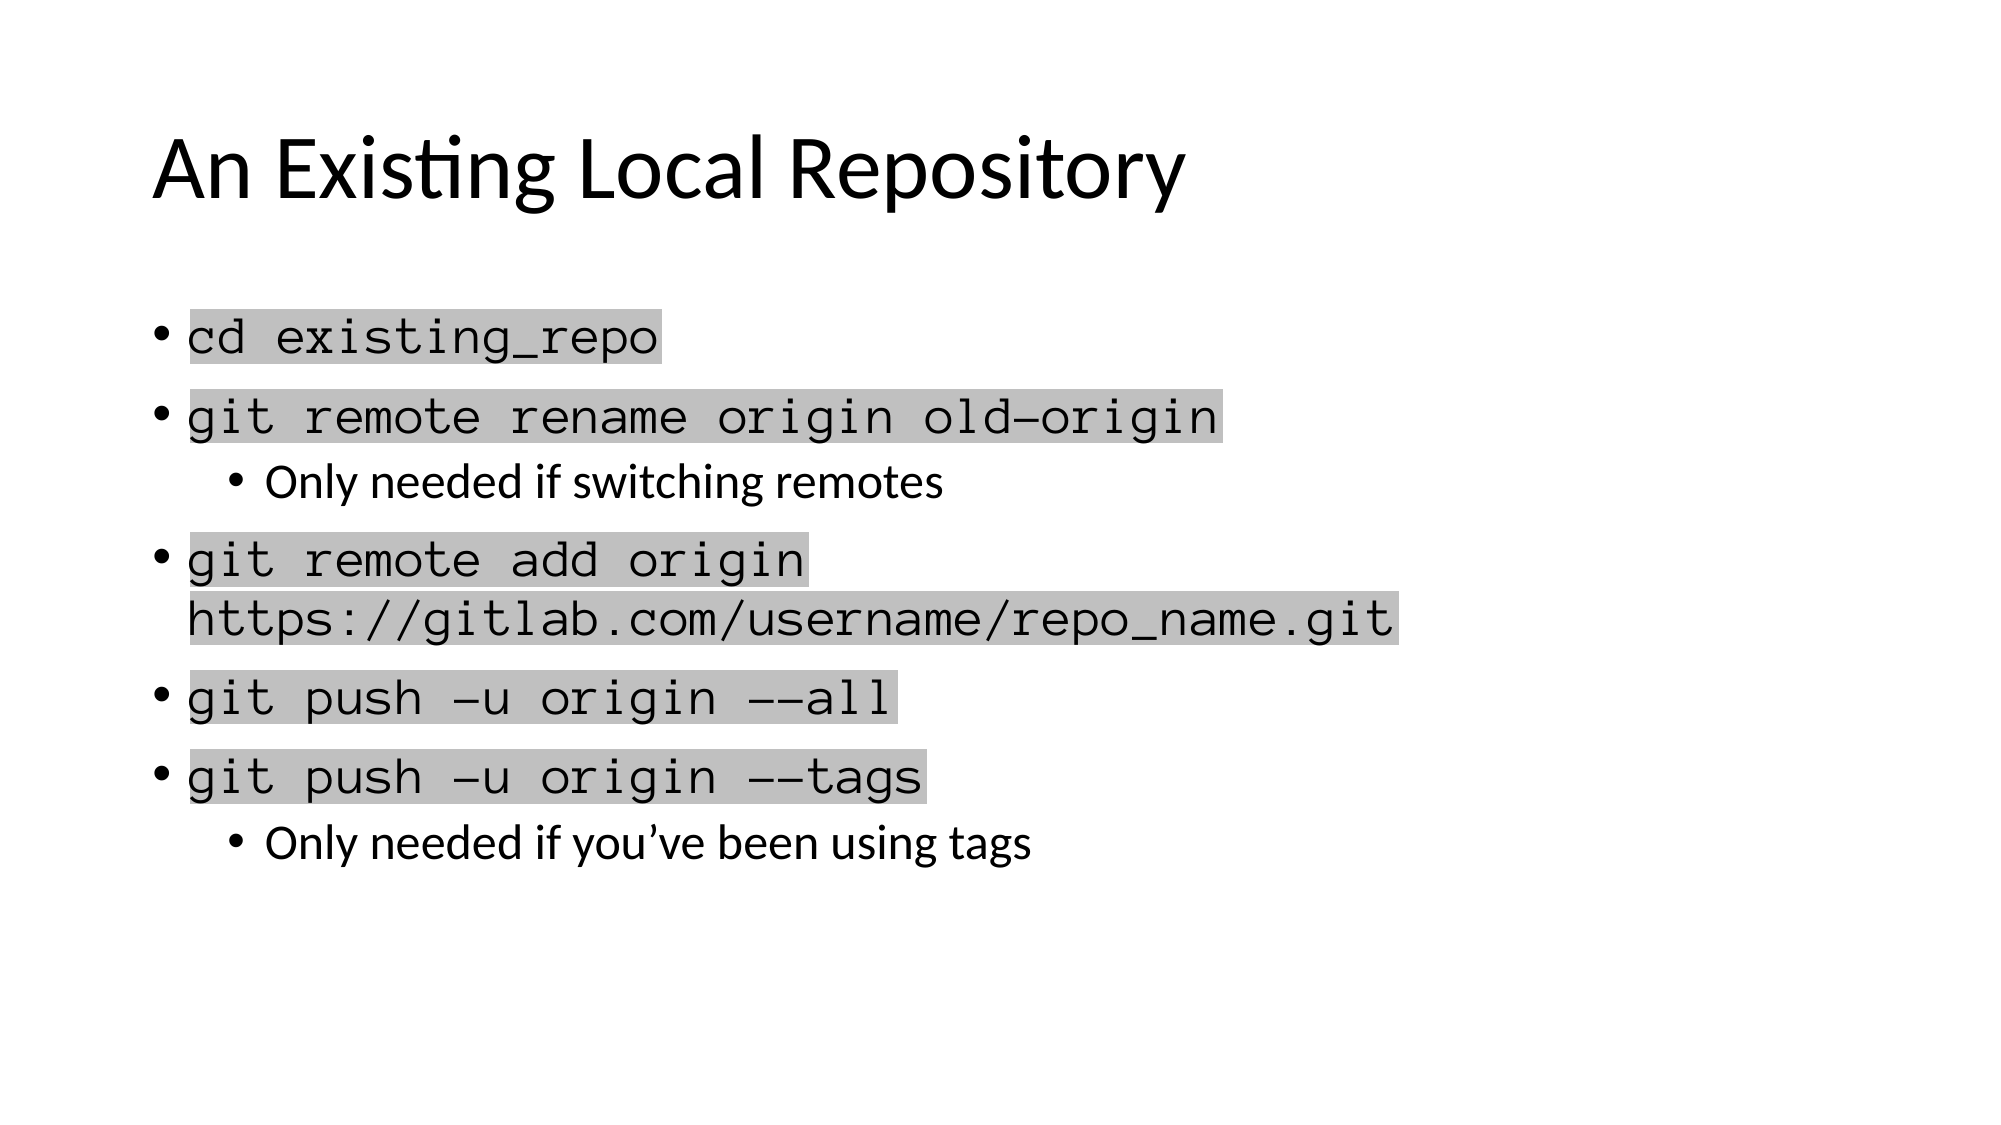

# An Existing Local Repository
cd existing_repo
git remote rename origin old-origin
Only needed if switching remotes
git remote add origin https://gitlab.com/username/repo_name.git
git push -u origin --all
git push -u origin --tags
Only needed if you’ve been using tags